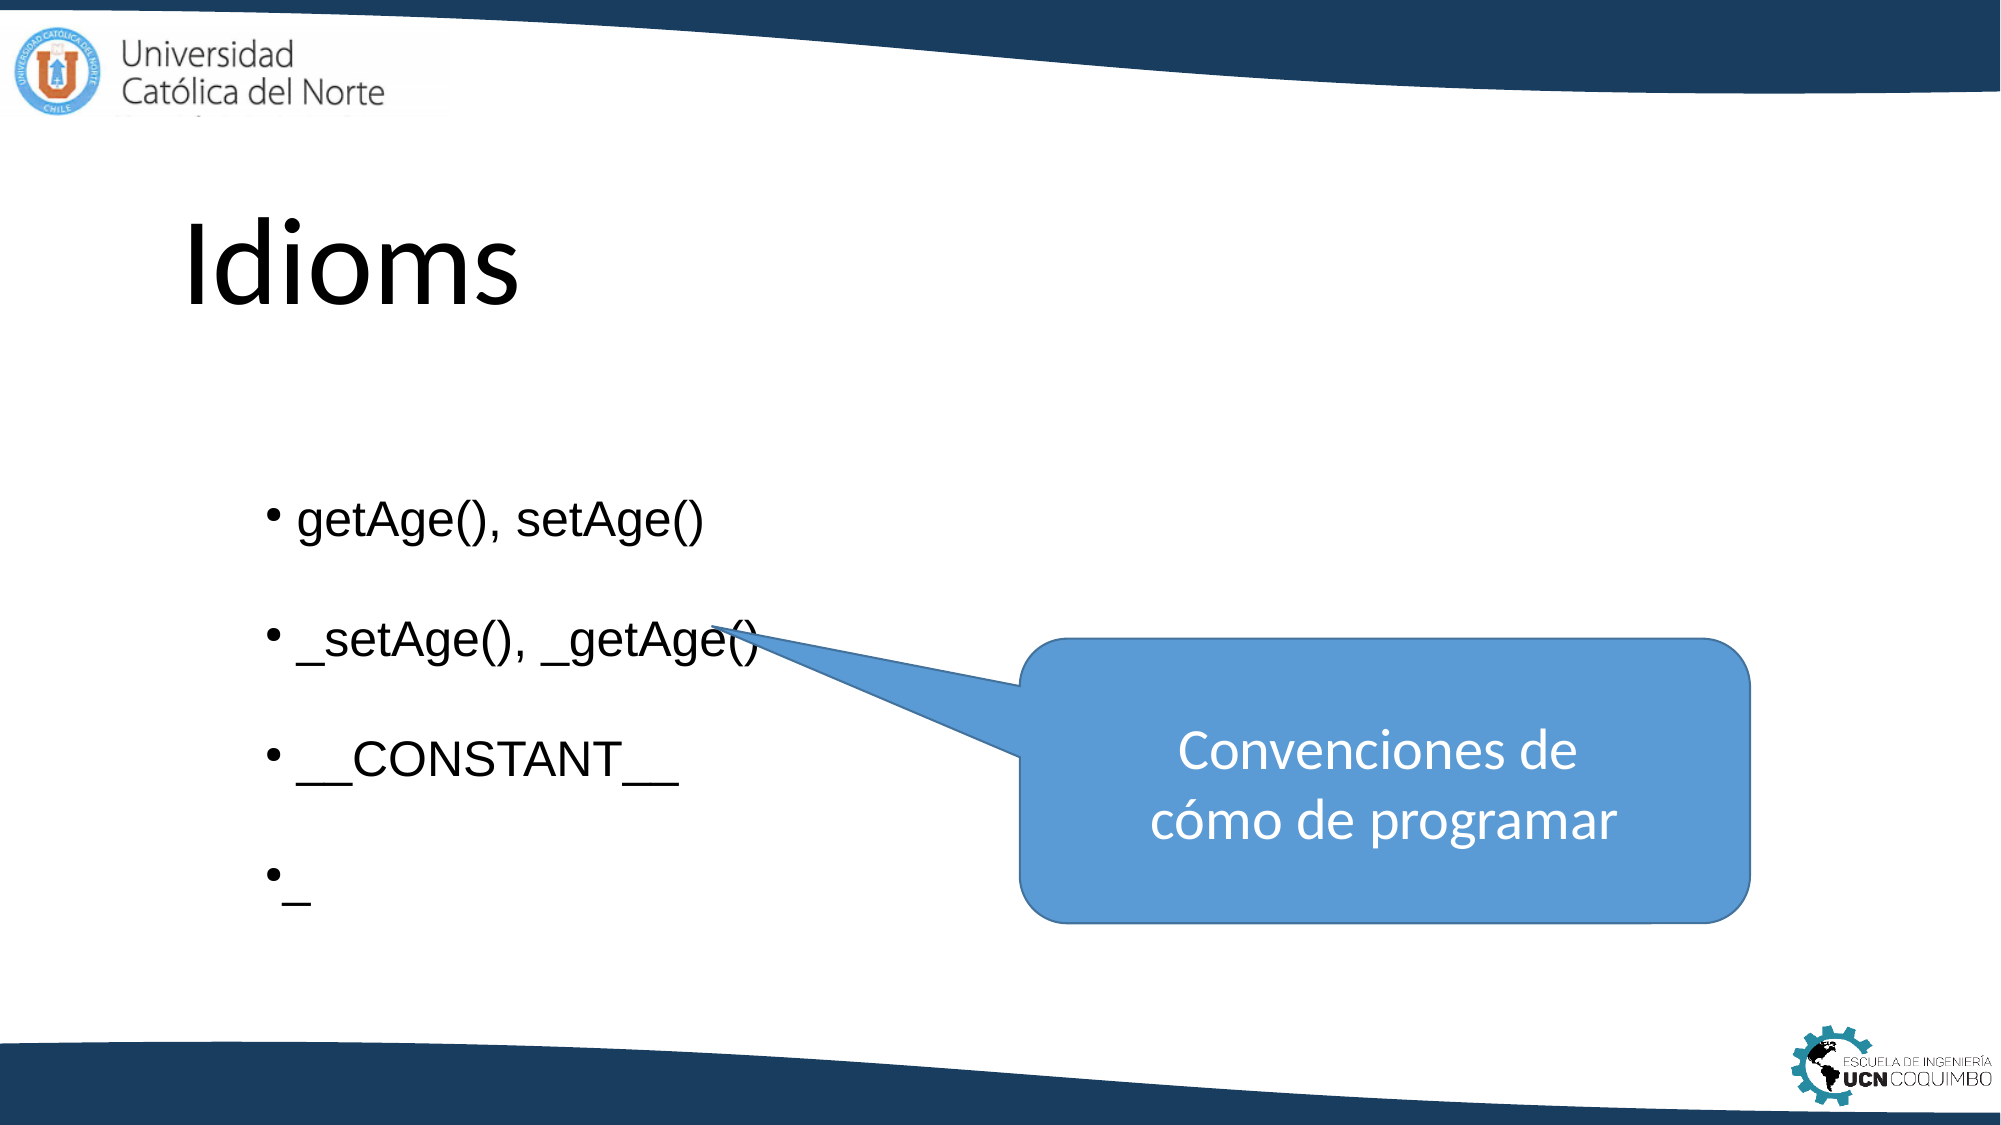

# Idioms
 getAge(), setAge()

 _setAge(), _getAge()

 __CONSTANT__

_

Convenciones de
cómo de programar